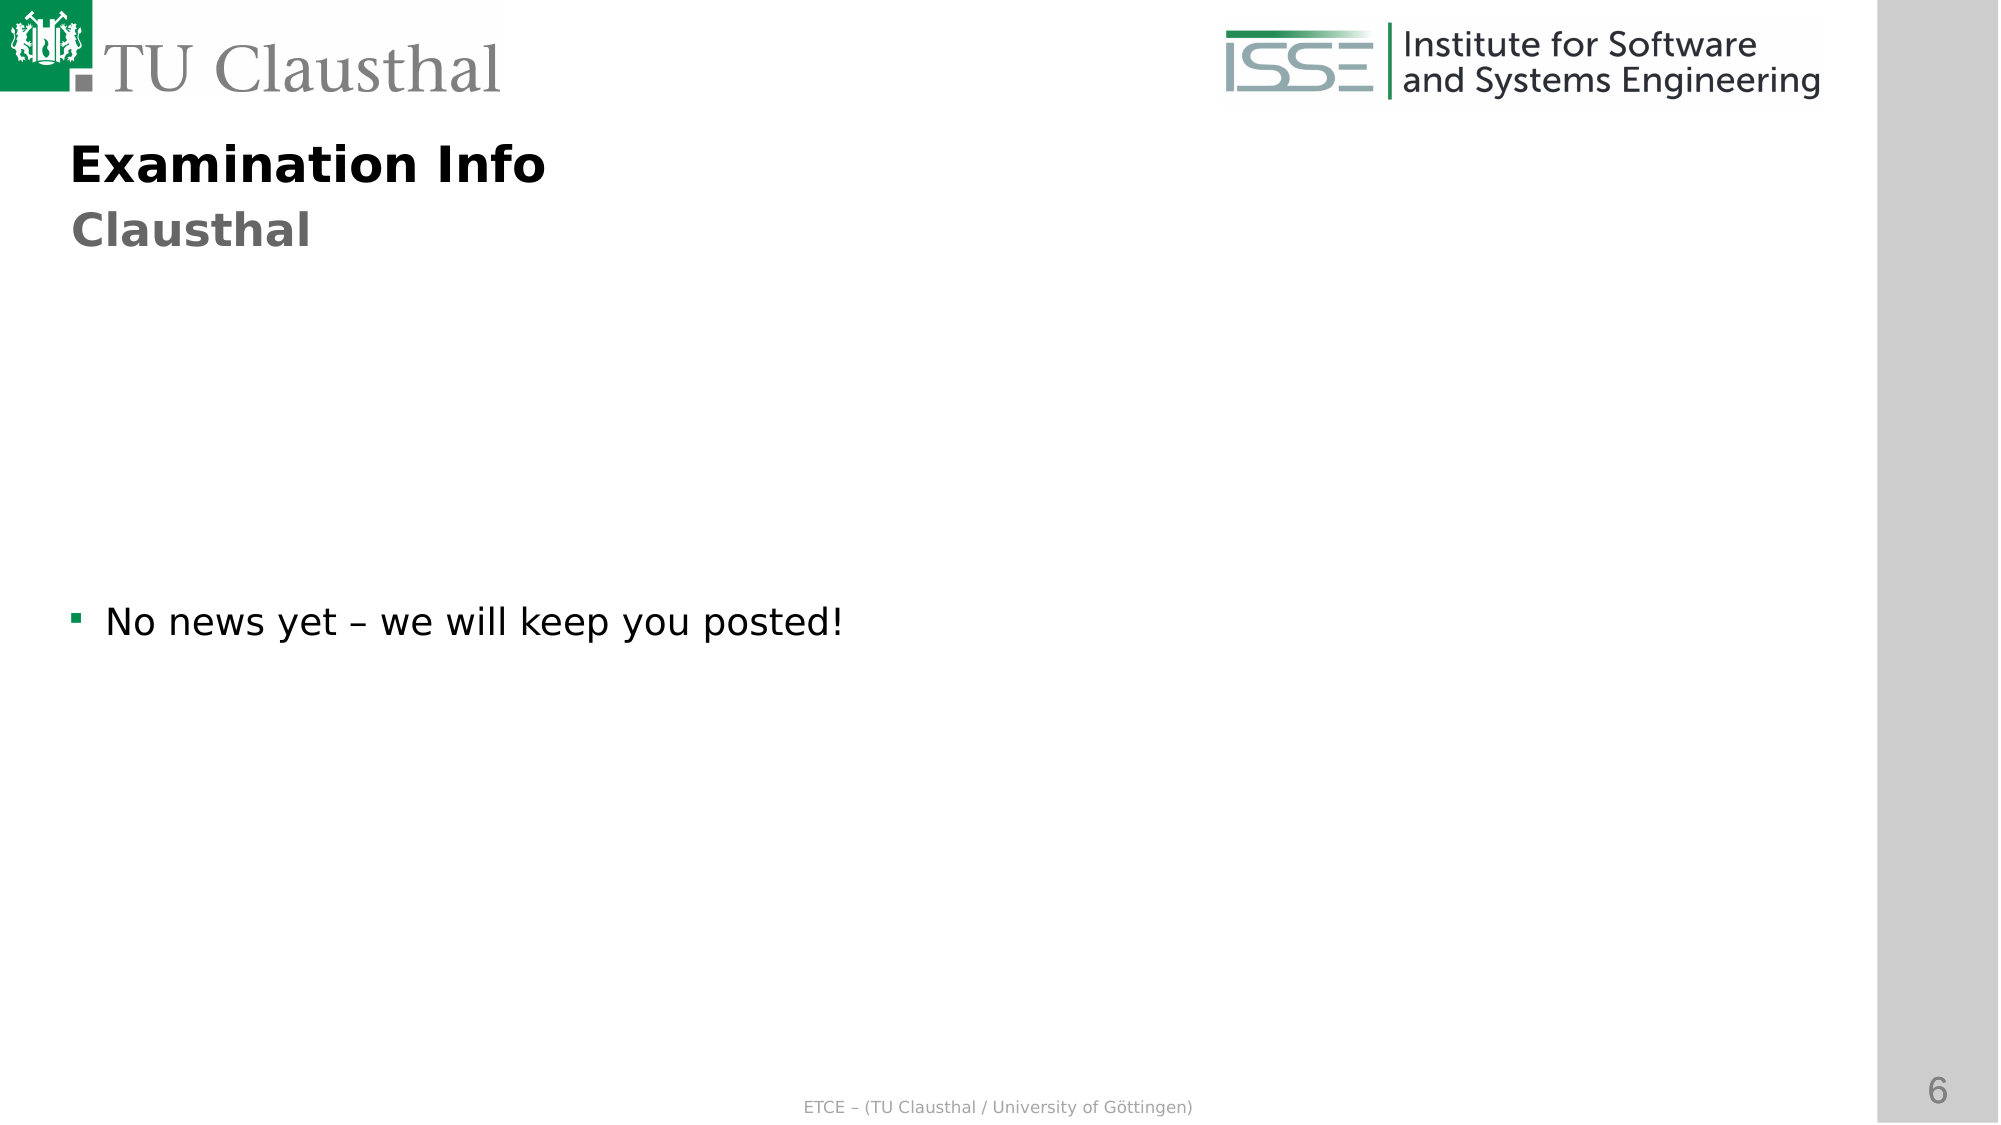

Examination Info
Clausthal

No news yet – we will keep you posted!